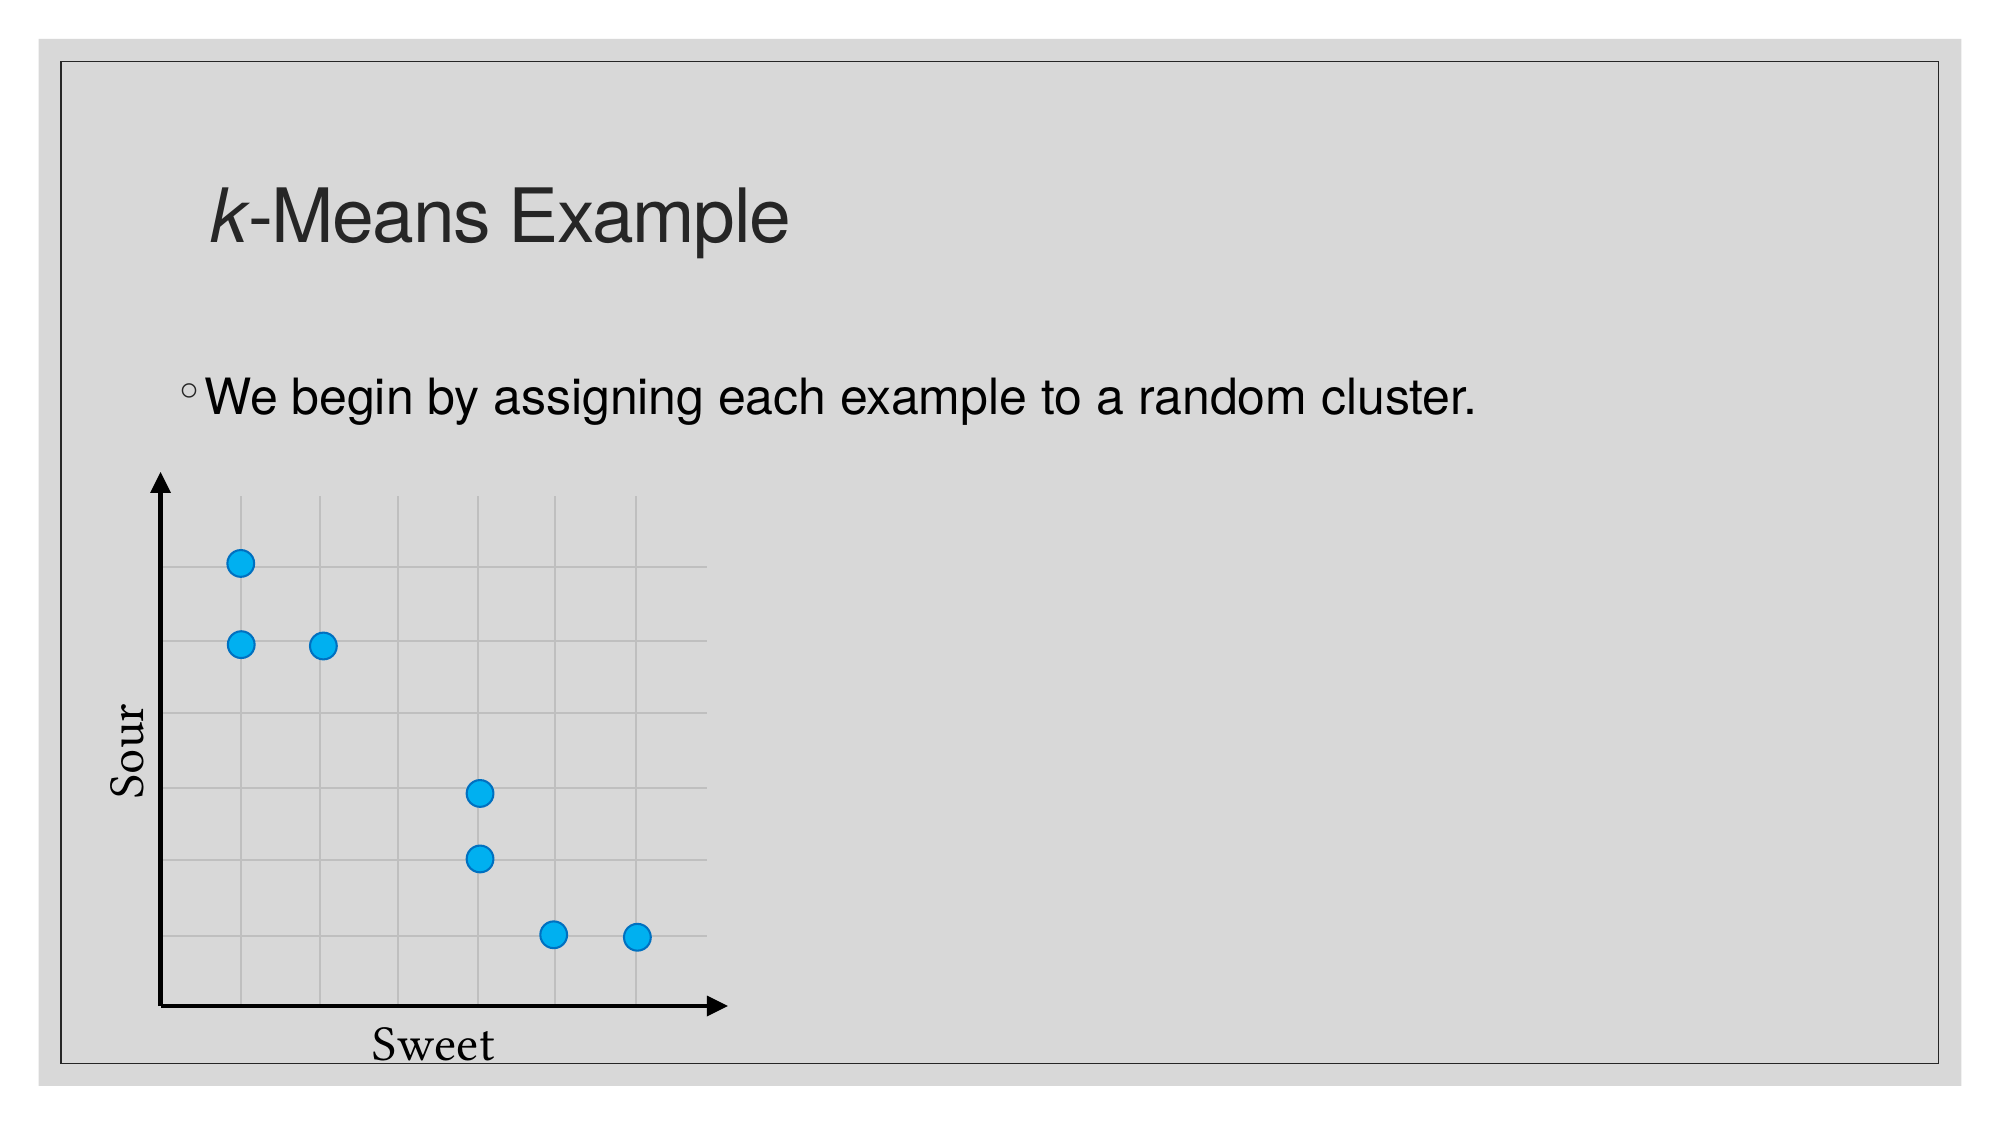

# k-Means Example
We begin by assigning each example to a random cluster.
Sour
Sweet